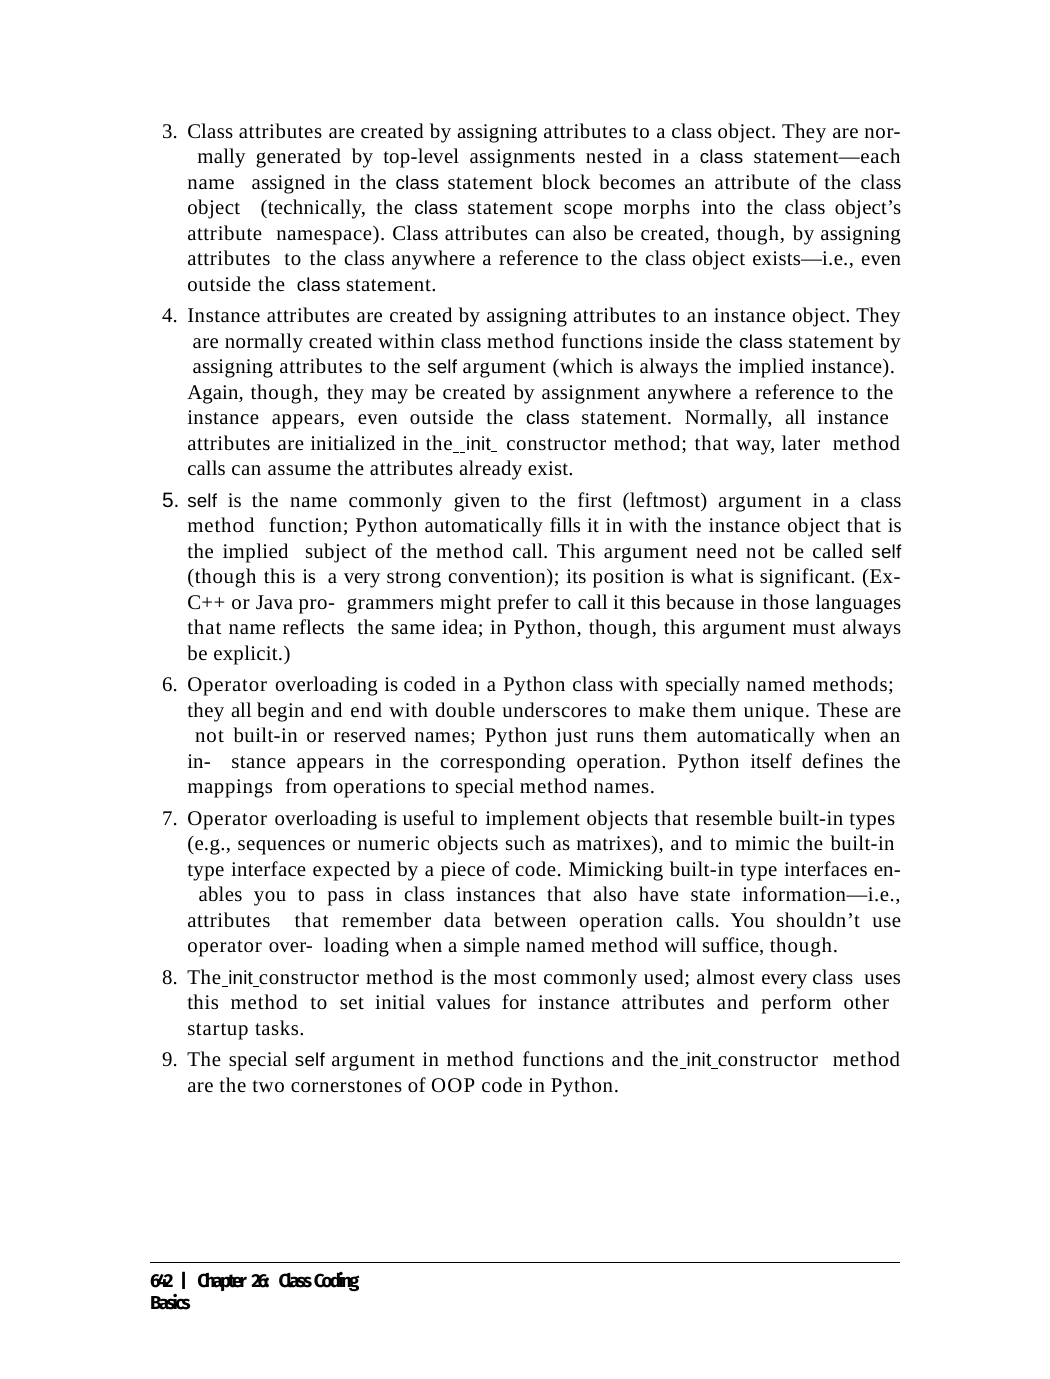

Class attributes are created by assigning attributes to a class object. They are nor-  mally generated by top-level assignments nested in a class statement—each name  assigned in the class statement block becomes an attribute of the class object  (technically, the class statement scope morphs into the class object’s attribute  namespace). Class attributes can also be created, though, by assigning attributes  to the class anywhere a reference to the class object exists—i.e., even outside the  class statement.
Instance attributes are created by assigning attributes to an instance object. They  are normally created within class method functions inside the class statement by  assigning attributes to the self argument (which is always the implied instance).  Again, though, they may be created by assignment anywhere a reference to the  instance appears, even outside the class statement. Normally, all instance  attributes are initialized in the  init constructor method; that way, later  method calls can assume the attributes already exist.
self is the name commonly given to the first (leftmost) argument in a class method  function; Python automatically fills it in with the instance object that is the implied  subject of the method call. This argument need not be called self (though this is  a very strong convention); its position is what is significant. (Ex-C++ or Java pro-  grammers might prefer to call it this because in those languages that name reflects  the same idea; in Python, though, this argument must always be explicit.)
Operator overloading is coded in a Python class with specially named methods;  they all begin and end with double underscores to make them unique. These are  not built-in or reserved names; Python just runs them automatically when an in-  stance appears in the corresponding operation. Python itself defines the mappings  from operations to special method names.
Operator overloading is useful to implement objects that resemble built-in types  (e.g., sequences or numeric objects such as matrixes), and to mimic the built-in  type interface expected by a piece of code. Mimicking built-in type interfaces en-  ables you to pass in class instances that also have state information—i.e., attributes  that remember data between operation calls. You shouldn’t use operator over-  loading when a simple named method will suffice, though.
The init constructor method is the most commonly used; almost every class  uses this method to set initial values for instance attributes and perform other  startup tasks.
The special self argument in method functions and the init constructor  method are the two cornerstones of OOP code in Python.

642  |  Chapter 26:  Class Coding Basics